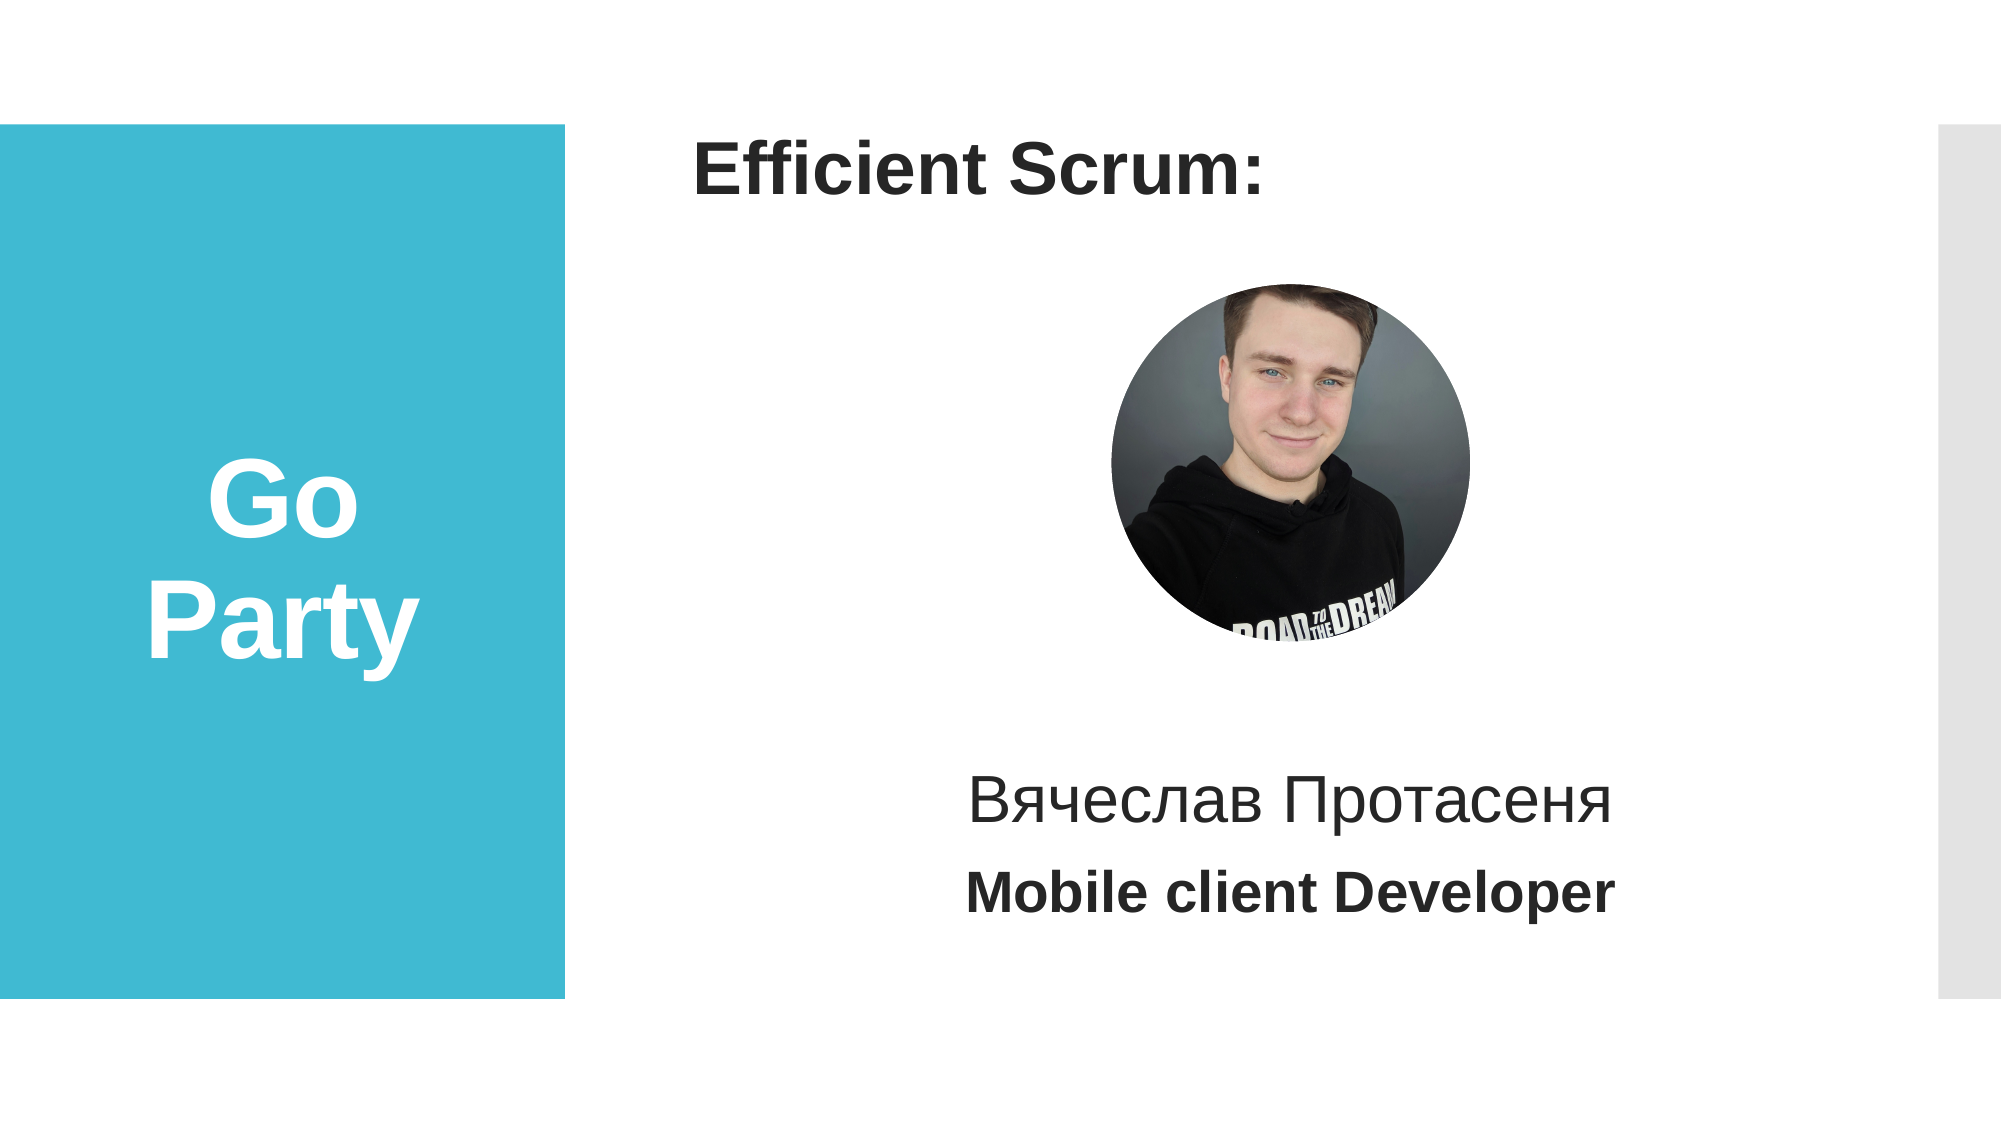

Efficient Scrum:

Вячеслав Протасеня
Mobile client Developer

# Go Party